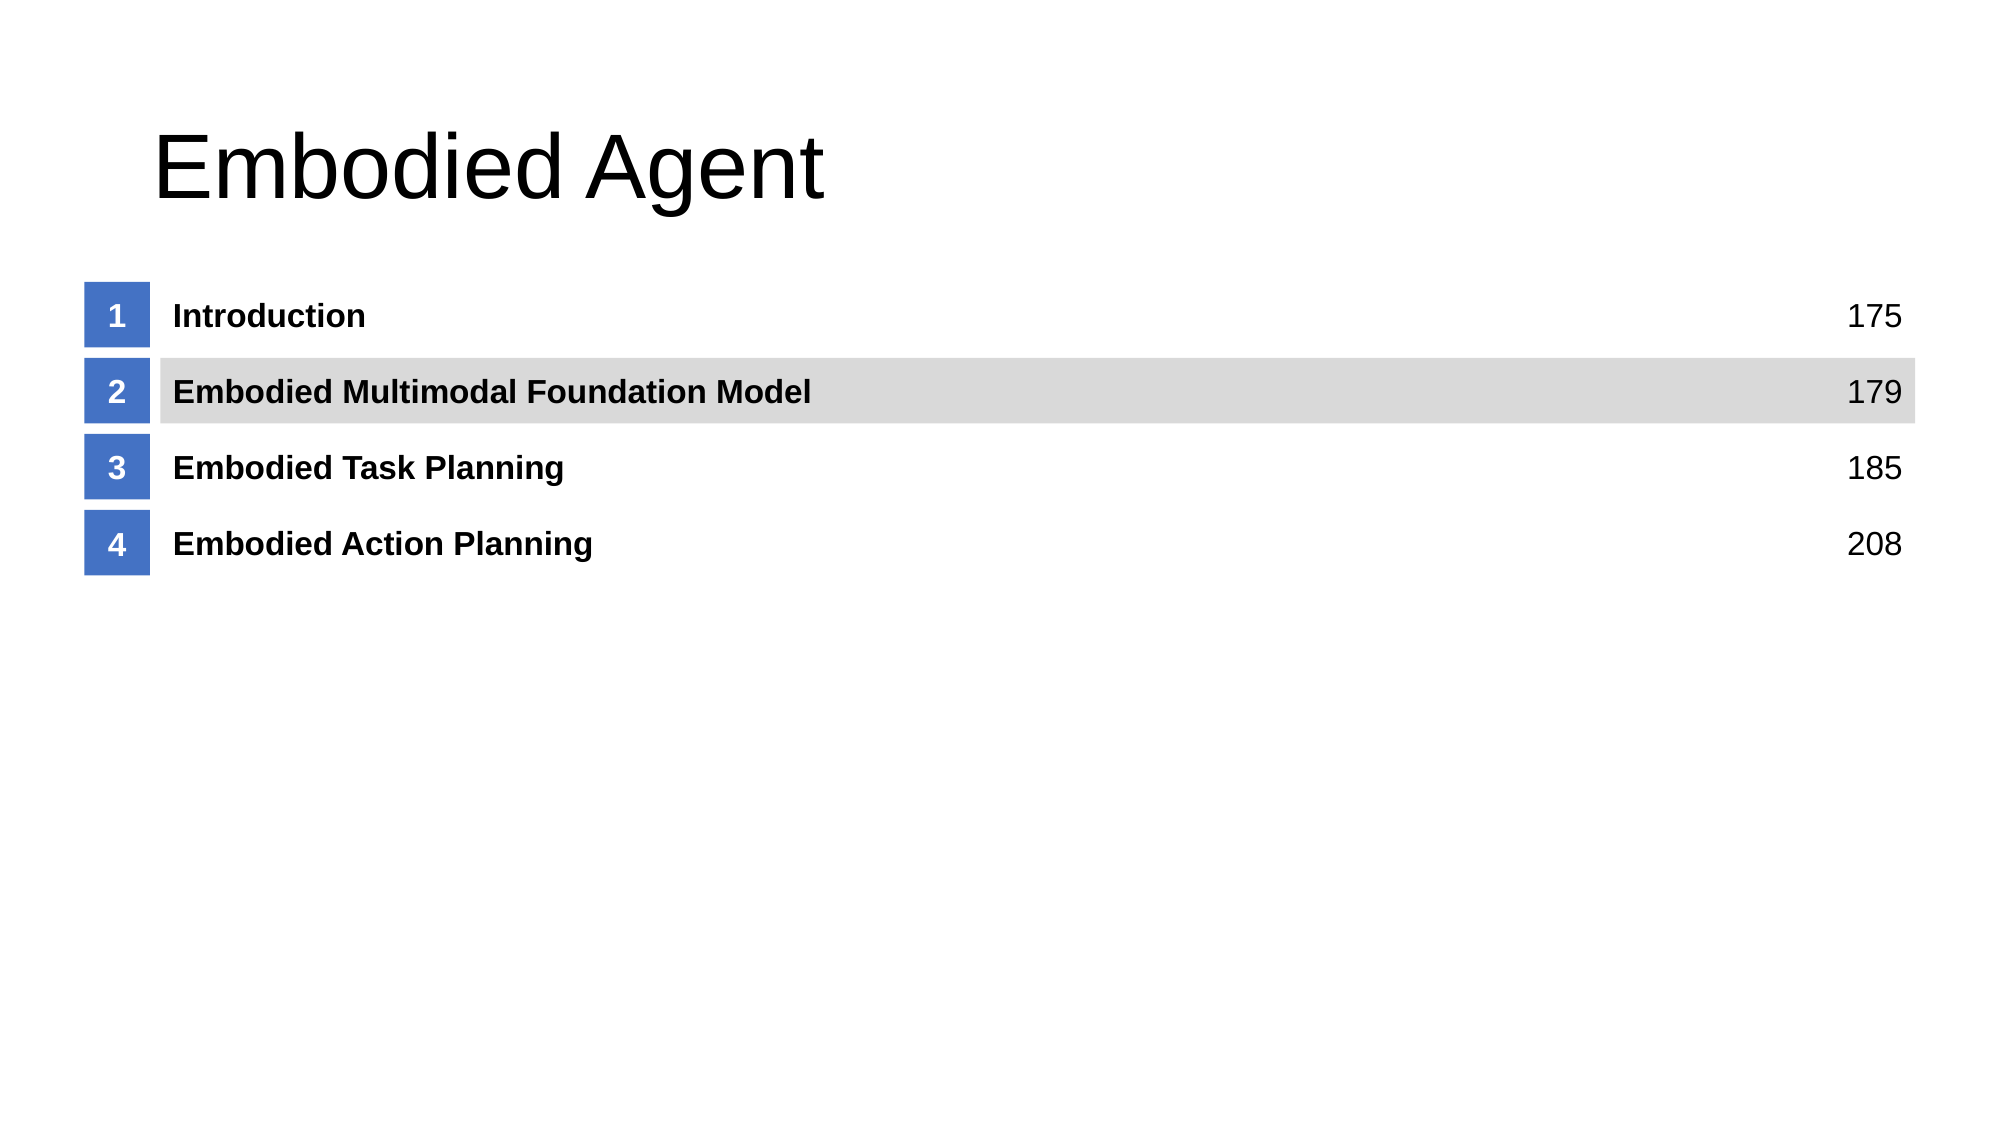

# Embodied Agent
1
Introduction
175
2

Embodied Multimodal Foundation Model
179
3
Embodied Task Planning
185
4
Embodied Action Planning
208